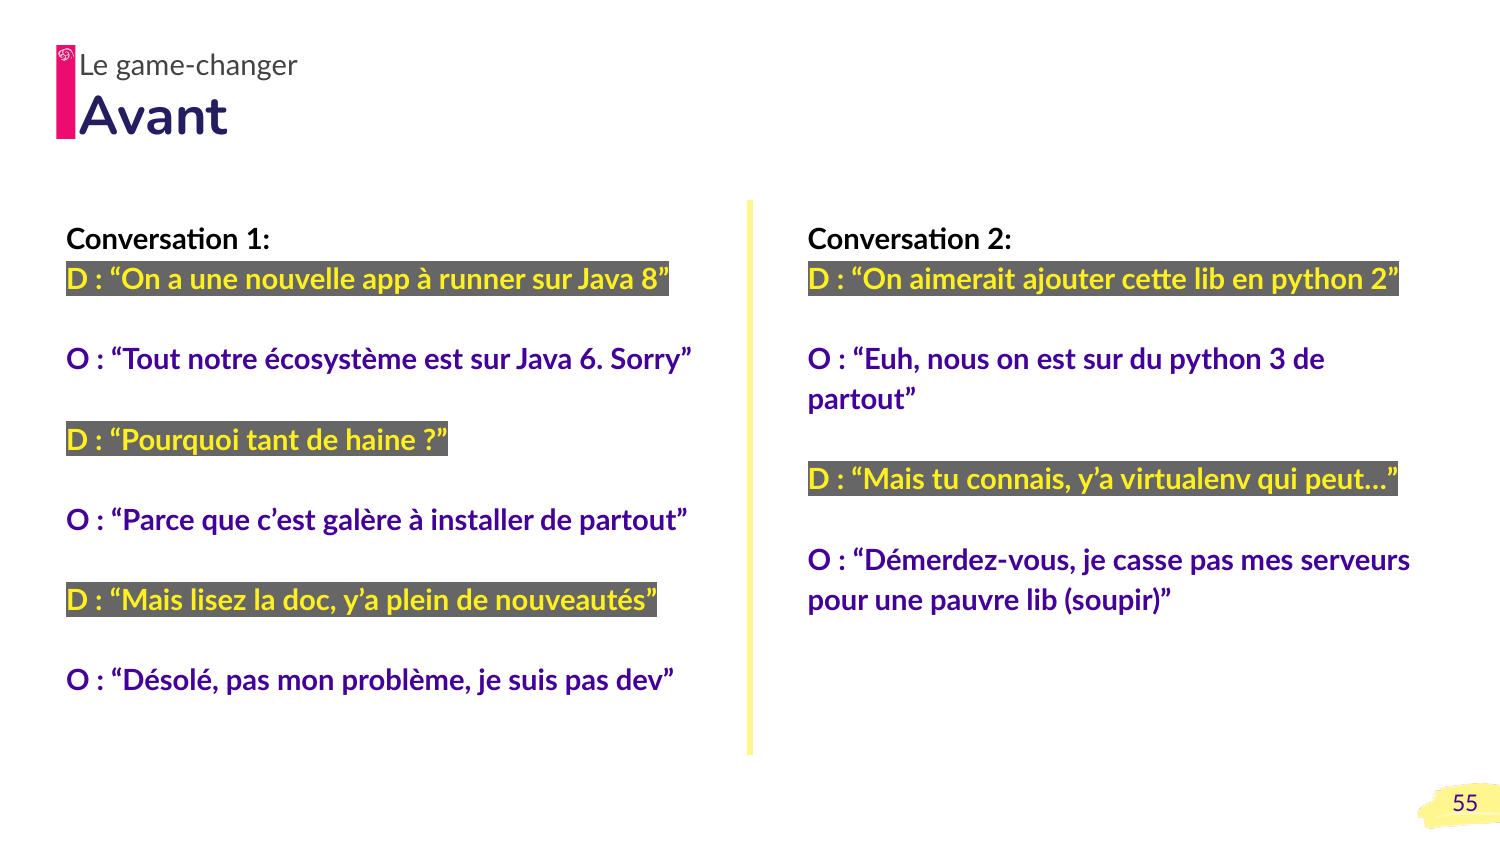

Le game-changer
# Avant
Conversation 1:
D : “On a une nouvelle app à runner sur Java 8”

O : “Tout notre écosystème est sur Java 6. Sorry”

D : “Pourquoi tant de haine ?”

O : “Parce que c’est galère à installer de partout”

D : “Mais lisez la doc, y’a plein de nouveautés”

O : “Désolé, pas mon problème, je suis pas dev”

Conversation 2:
D : “On aimerait ajouter cette lib en python 2”

O : “Euh, nous on est sur du python 3 de partout”

D : “Mais tu connais, y’a virtualenv qui peut…”

O : “Démerdez-vous, je casse pas mes serveurs pour une pauvre lib (soupir)”
55